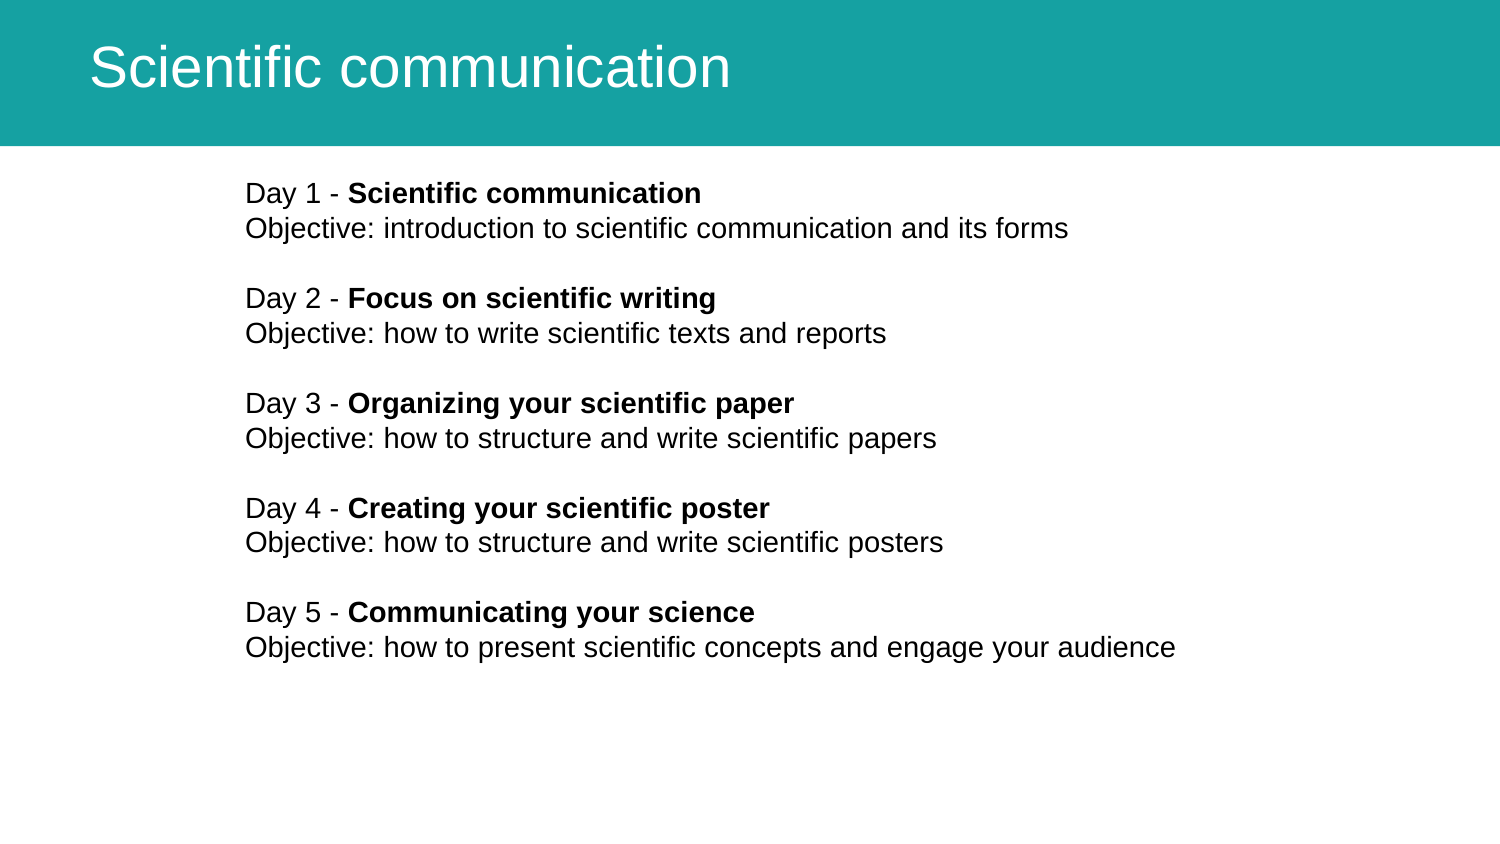

# Scientific communication
Day 1 - Scientific communication
Objective: introduction to scientific communication and its forms

Day 2 - Focus on scientific writing
Objective: how to write scientific texts and reports

Day 3 - Organizing your scientific paper
Objective: how to structure and write scientific papers

Day 4 - Creating your scientific poster
Objective: how to structure and write scientific posters

Day 5 - Communicating your science
Objective: how to present scientific concepts and engage your audience